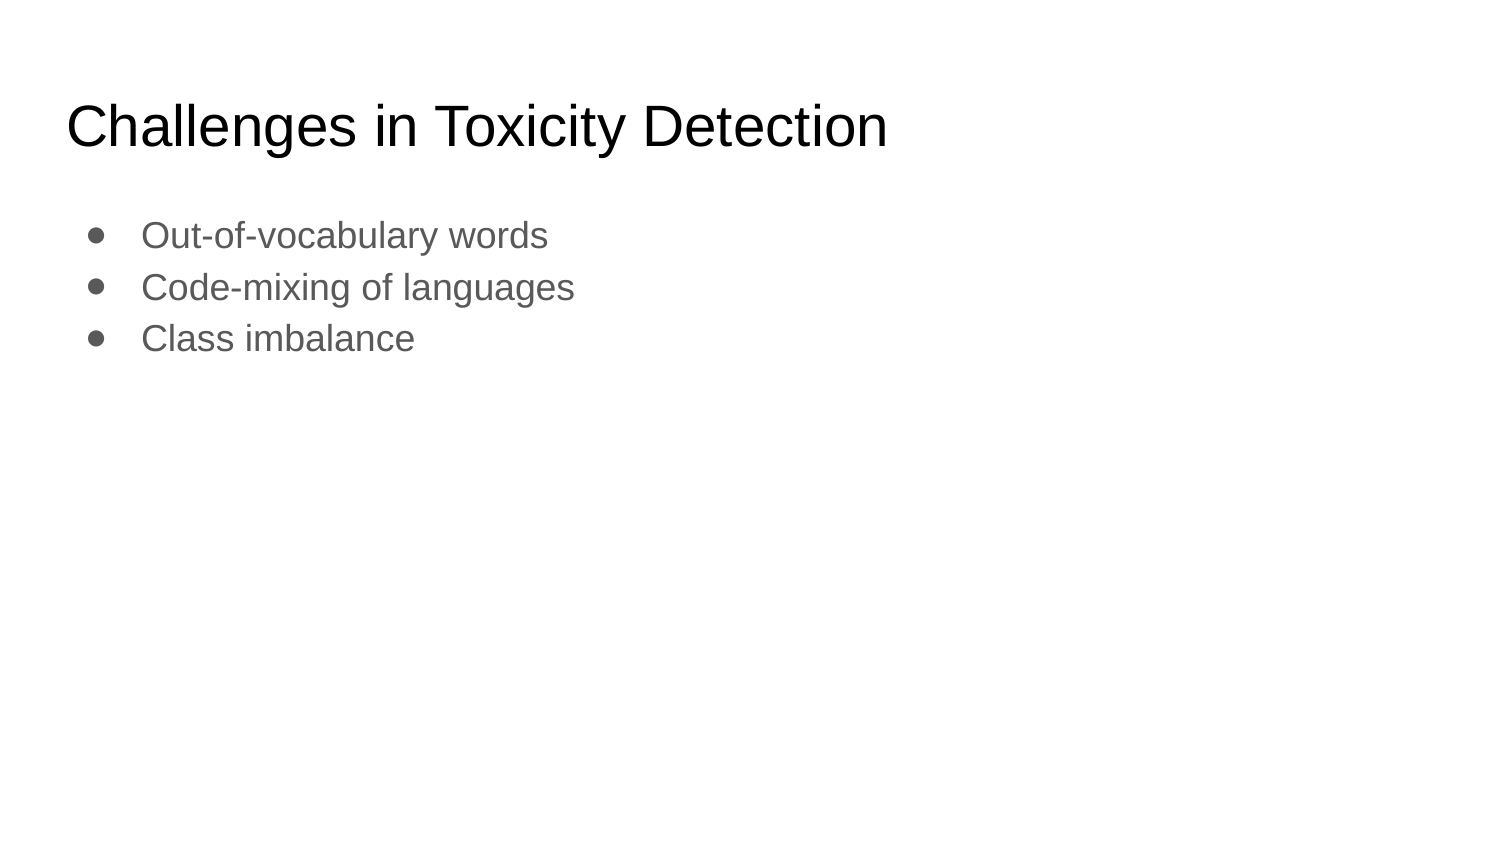

# Challenges in Toxicity Detection
Out-of-vocabulary words
Code-mixing of languages
Class imbalance